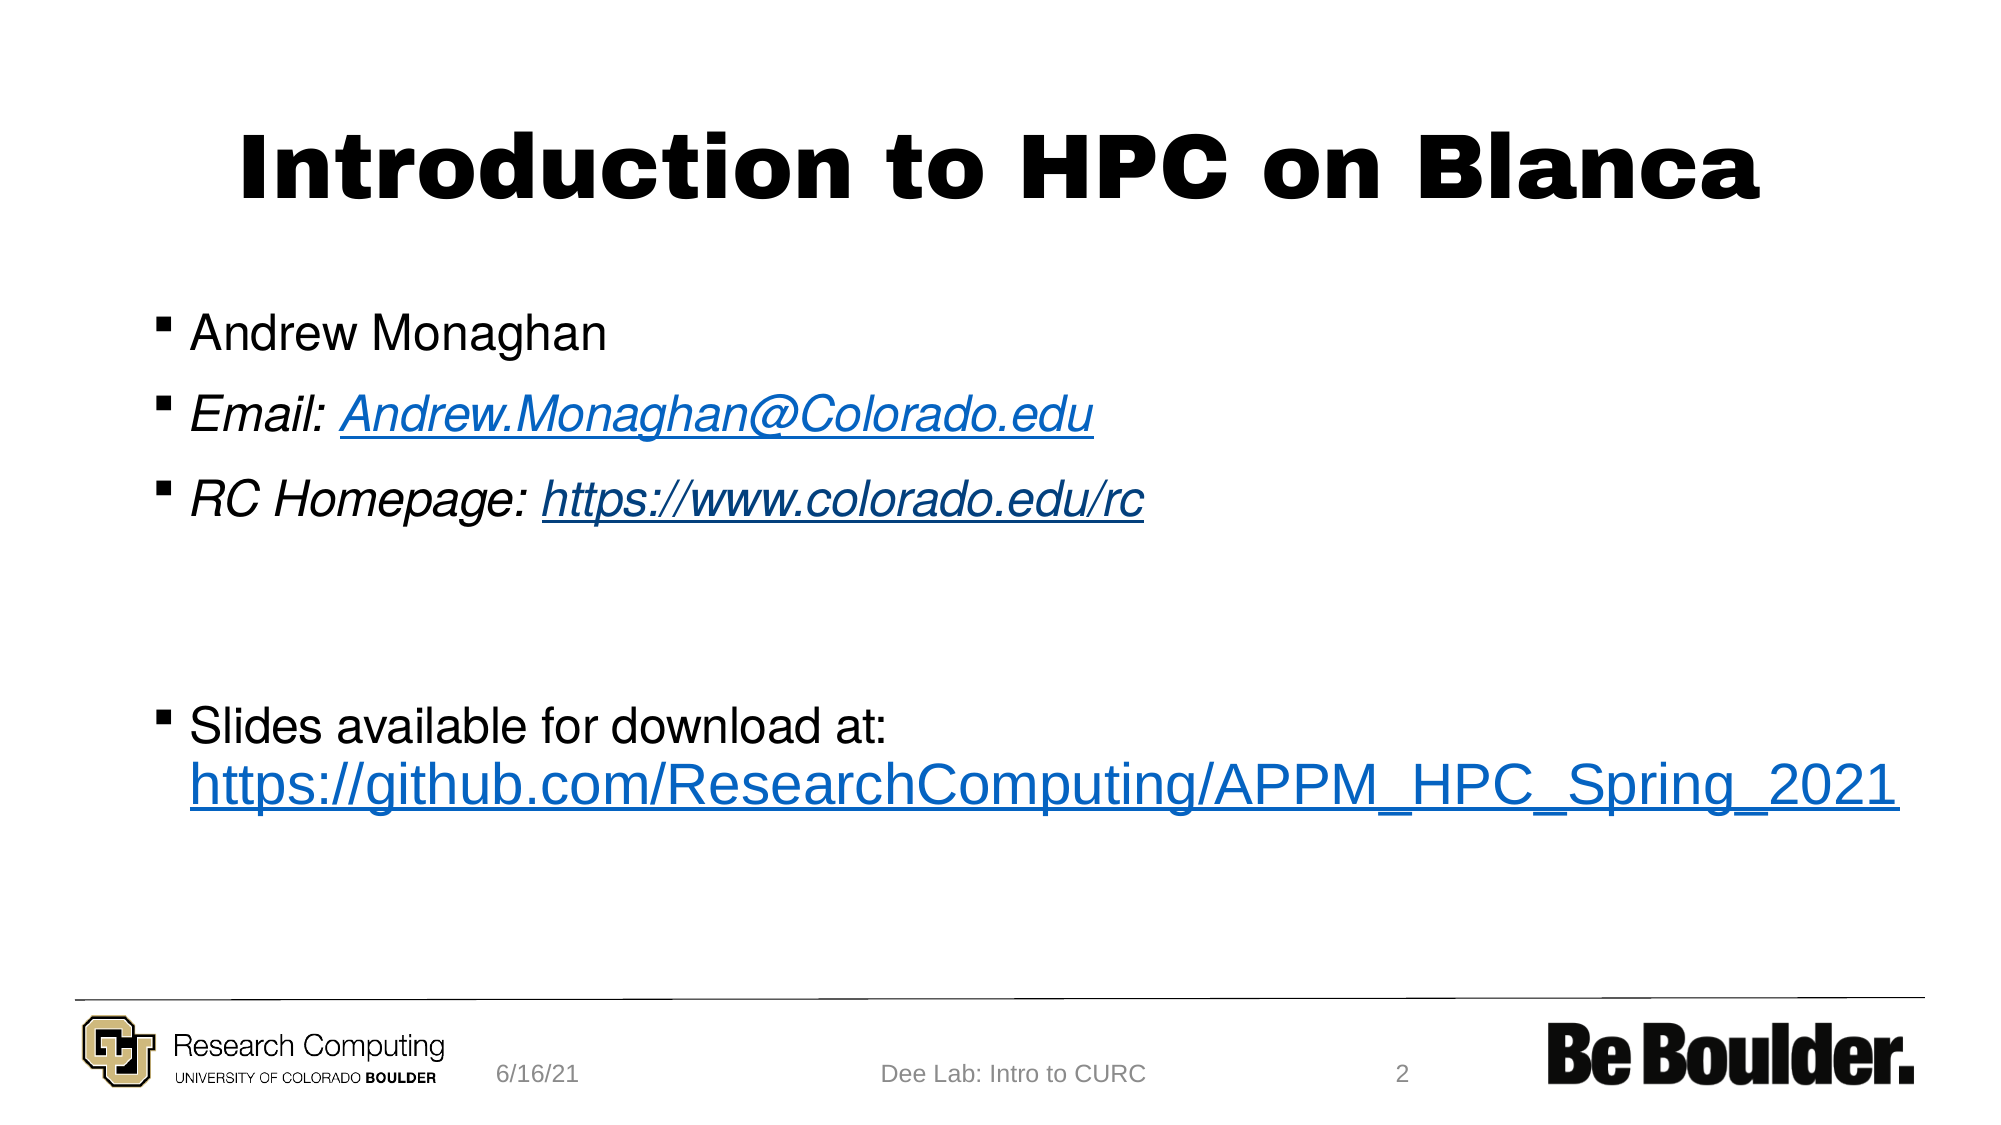

# Introduction to HPC on Blanca
Andrew Monaghan
Email: Andrew.Monaghan@Colorado.edu
RC Homepage: https://www.colorado.edu/rc

Slides available for download at: https://github.com/ResearchComputing/APPM_HPC_Spring_2021

6/16/21
Dee Lab: Intro to CURC
2